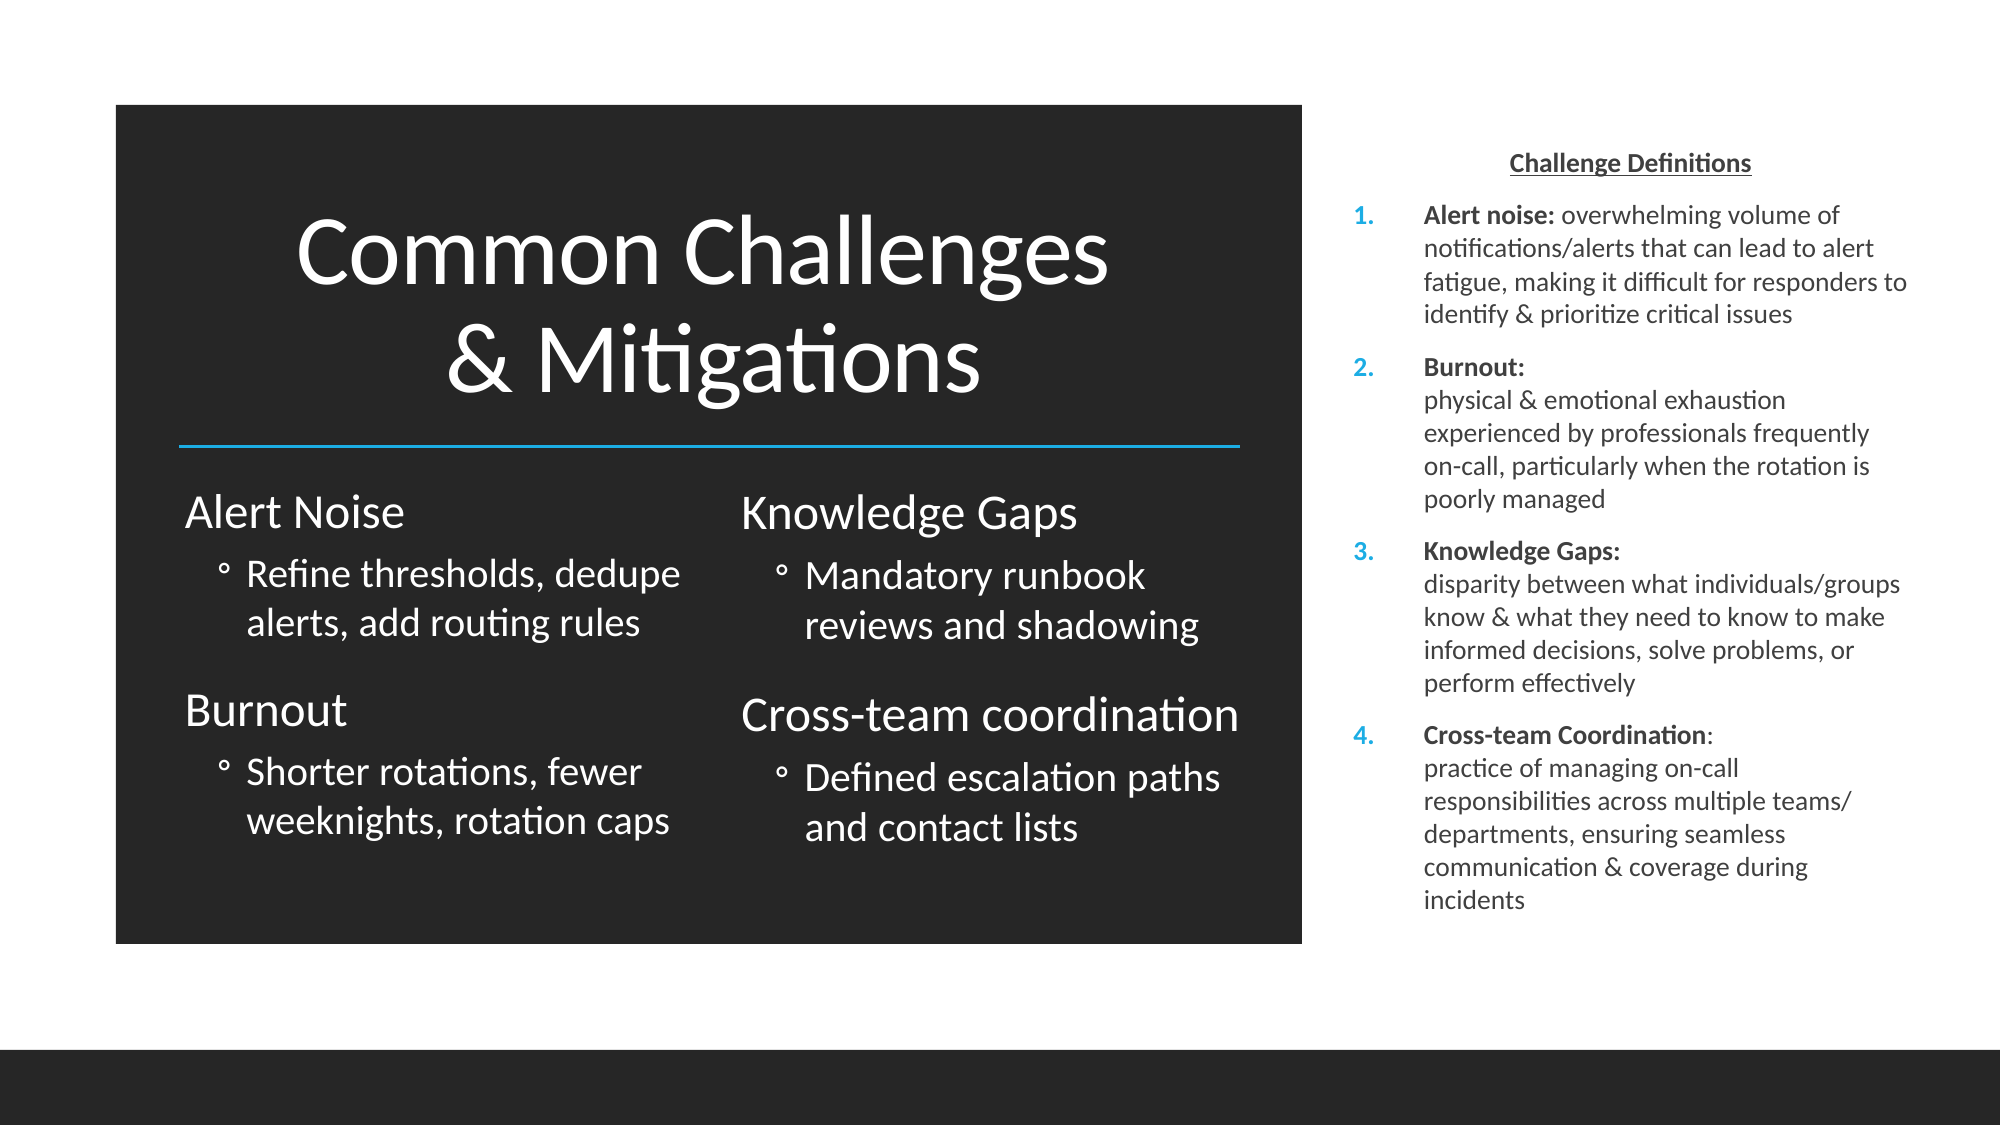

# Common Challenges & Mitigations
Challenge Definitions
Alert noise: overwhelming volume of notifications/alerts that can lead to alert fatigue, making it difficult for responders to identify & prioritize critical issues
Burnout:
physical & emotional exhaustion experienced by professionals frequently on-call, particularly when the rotation is poorly managed
Knowledge Gaps:
disparity between what individuals/groups know & what they need to know to make informed decisions, solve problems, or perform effectively
Cross-team Coordination:
practice of managing on-call responsibilities across multiple teams/ departments, ensuring seamless communication & coverage during incidents
Alert Noise
Refine thresholds, dedupe alerts, add routing rules
Burnout
Shorter rotations, fewer weeknights, rotation caps

Knowledge Gaps
Mandatory runbook reviews and shadowing
Cross-team coordination
Defined escalation paths and contact lists